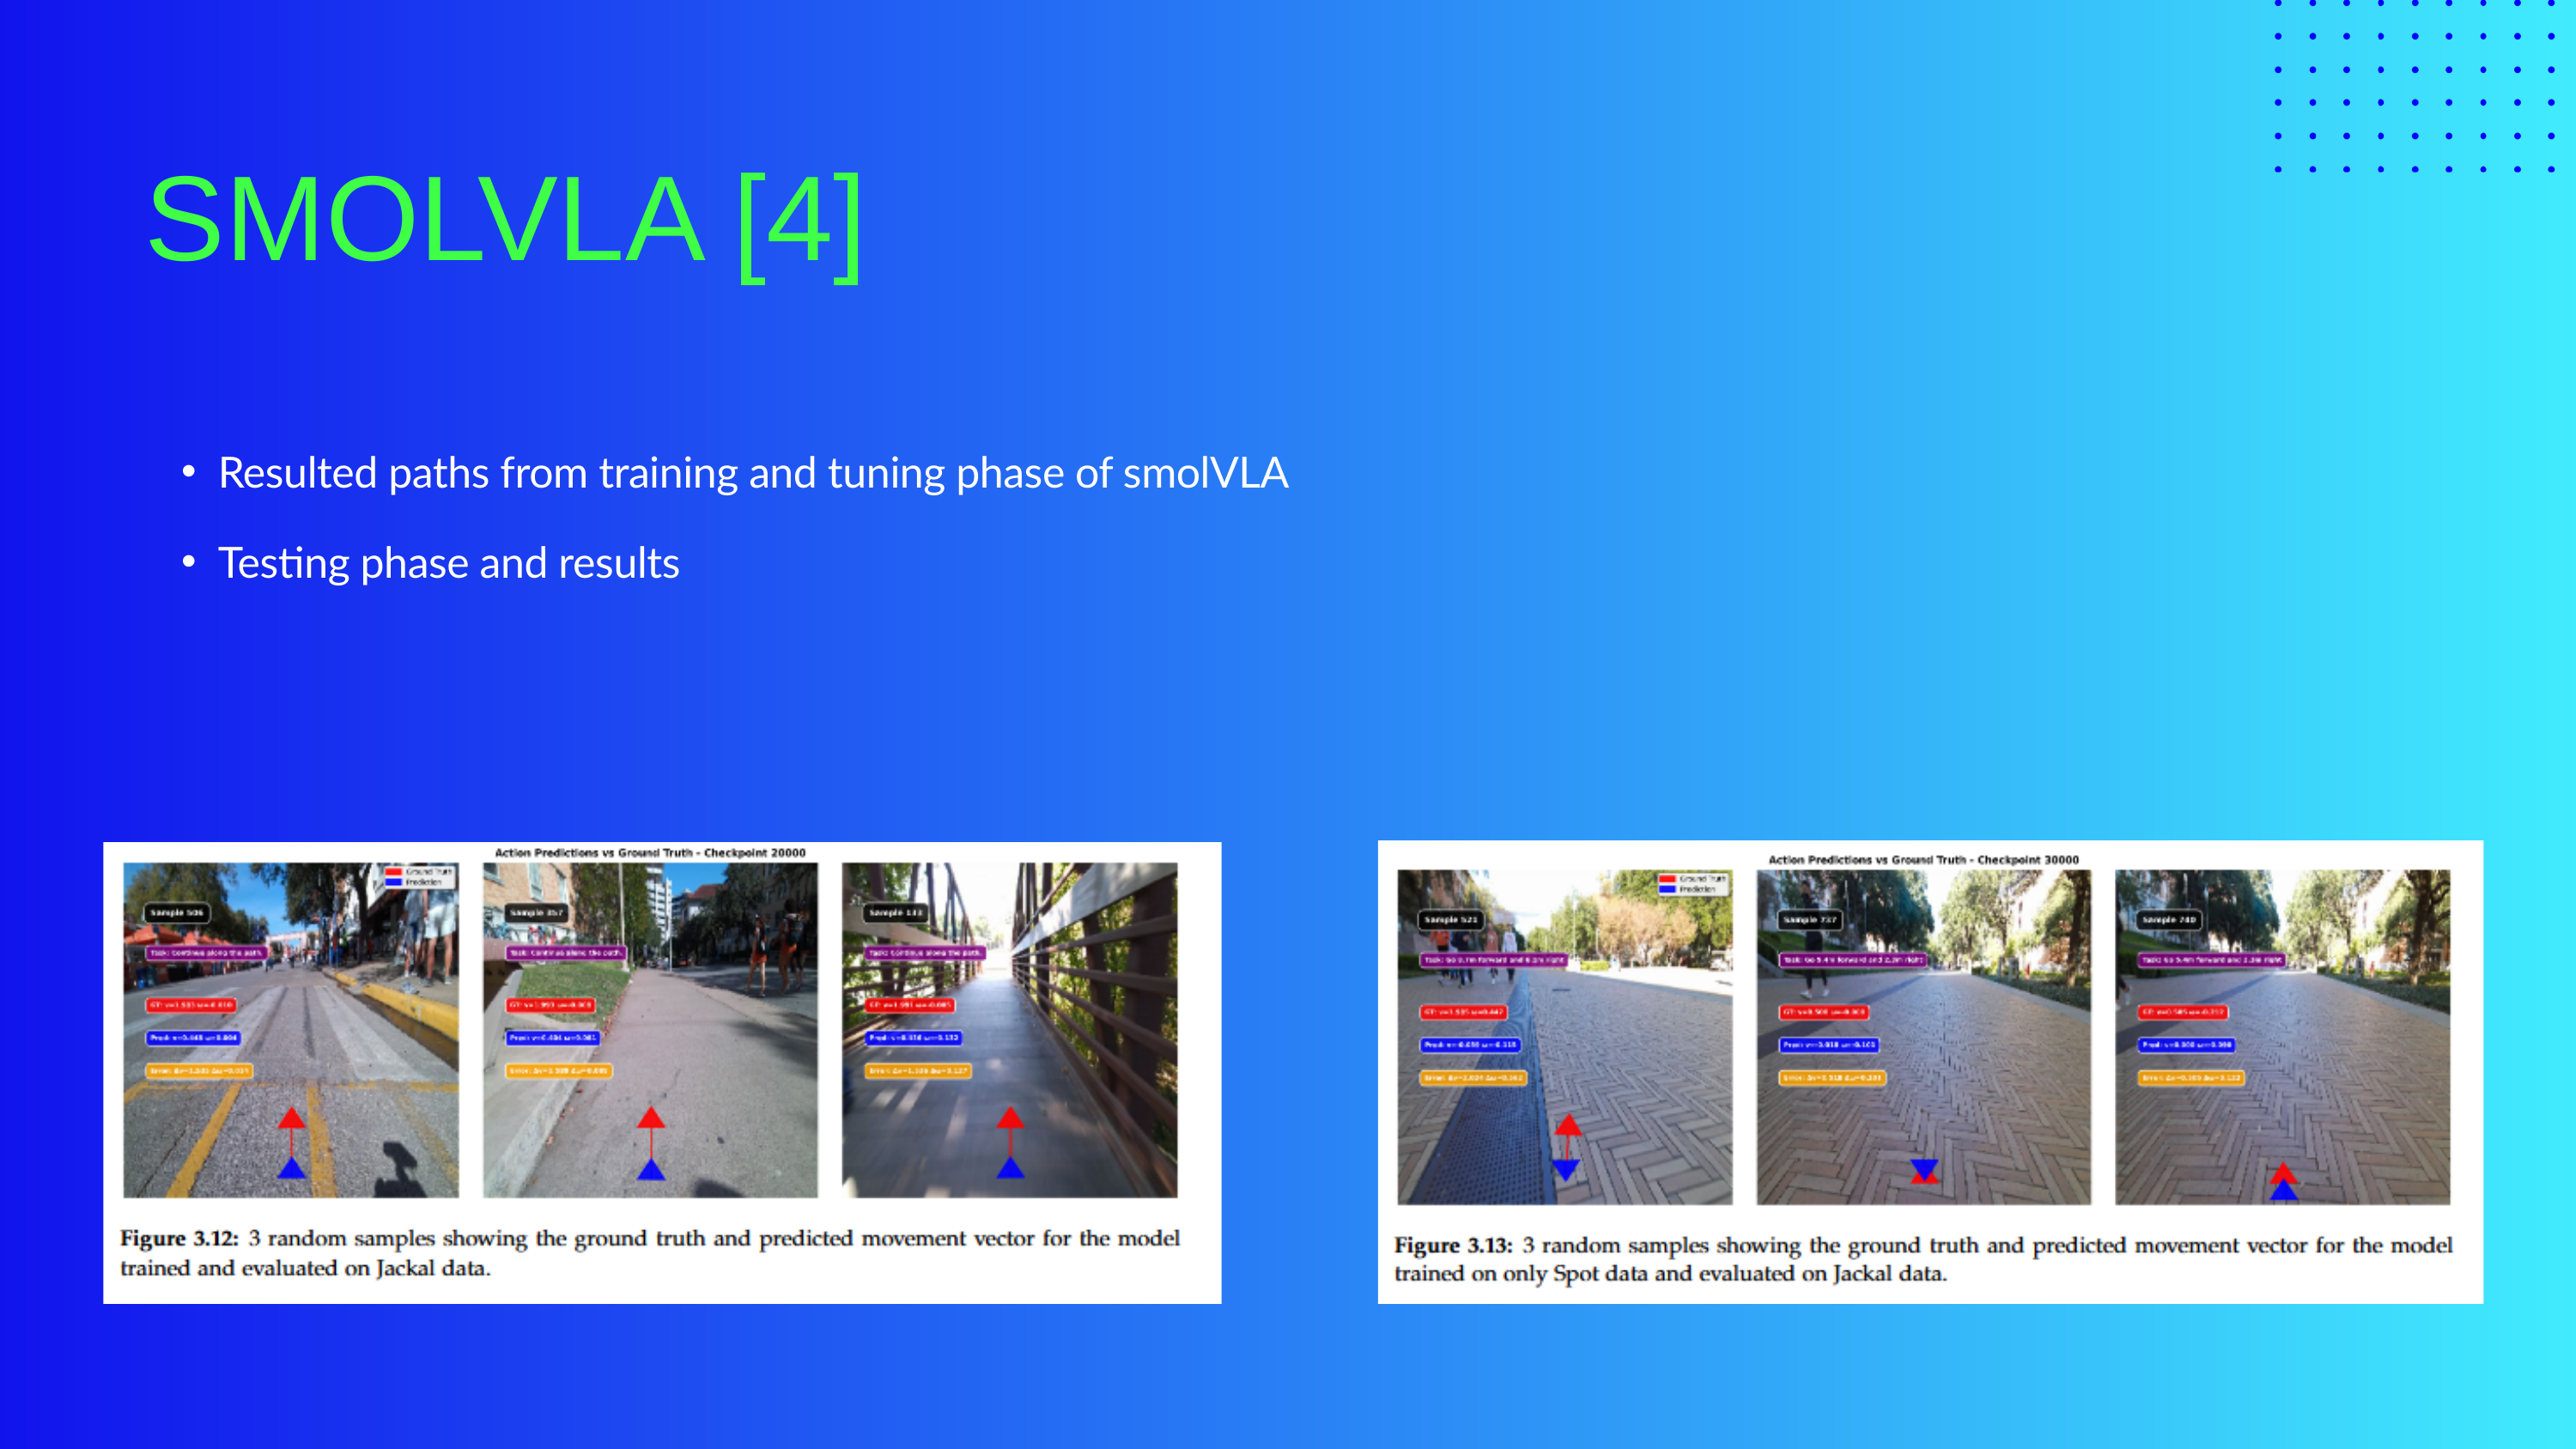

SMOLVLA [4]
Resulted paths from training and tuning phase of smolVLA
Testing phase and results